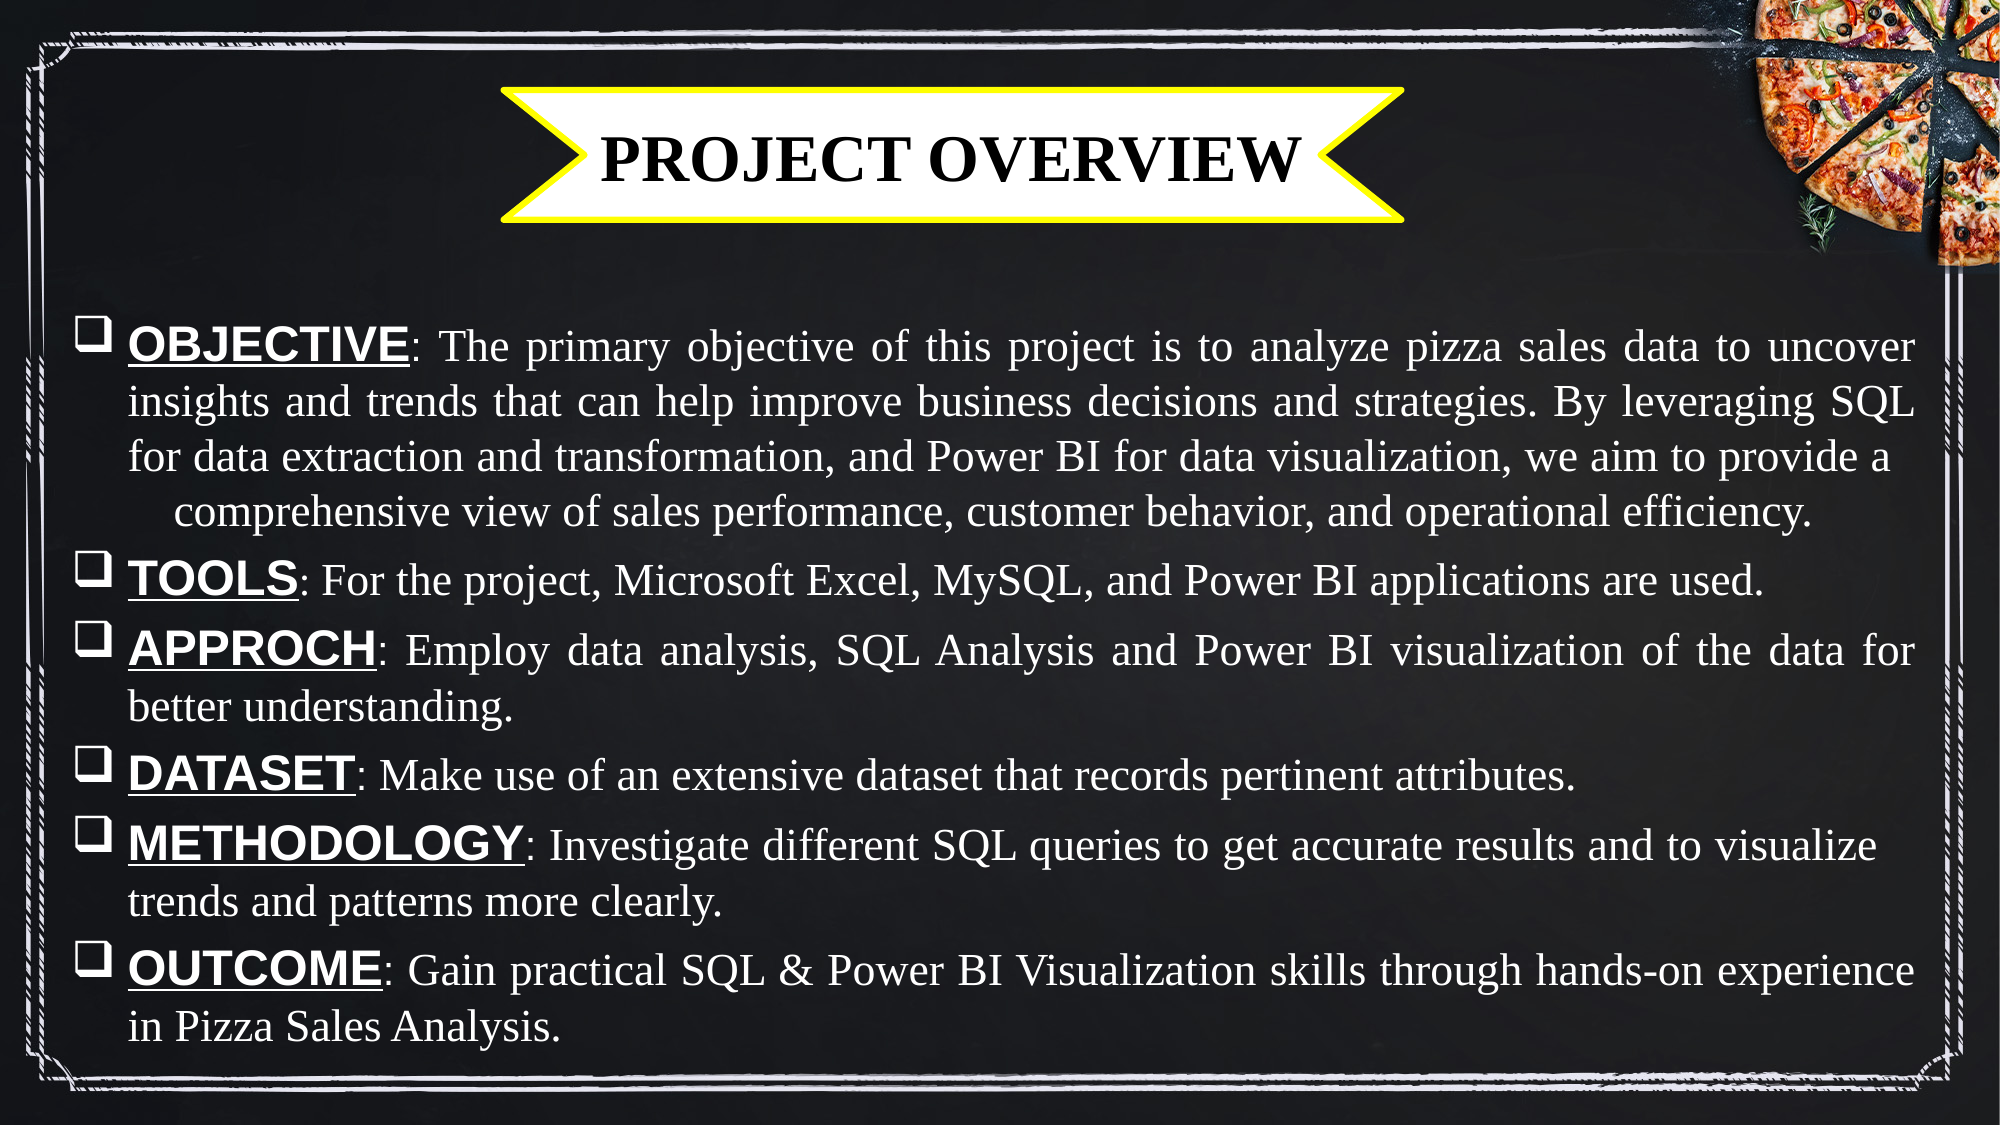

PROJECT OVERVIEW
OBJECTIVE: The primary objective of this project is to analyze pizza sales data to uncover insights and trends that can help improve business decisions and strategies. By leveraging SQL for data extraction and transformation, and Power BI for data visualization, we aim to provide a       comprehensive view of sales performance, customer behavior, and operational efficiency.
TOOLS: For the project, Microsoft Excel, MySQL, and Power BI applications are used.
APPROCH: Employ data analysis, SQL Analysis and Power BI visualization of the data for better understanding.
DATASET: Make use of an extensive dataset that records pertinent attributes.
METHODOLOGY: Investigate different SQL queries to get accurate results and to visualize    trends and patterns more clearly.
OUTCOME: Gain practical SQL & Power BI Visualization skills through hands-on experience in Pizza Sales Analysis.